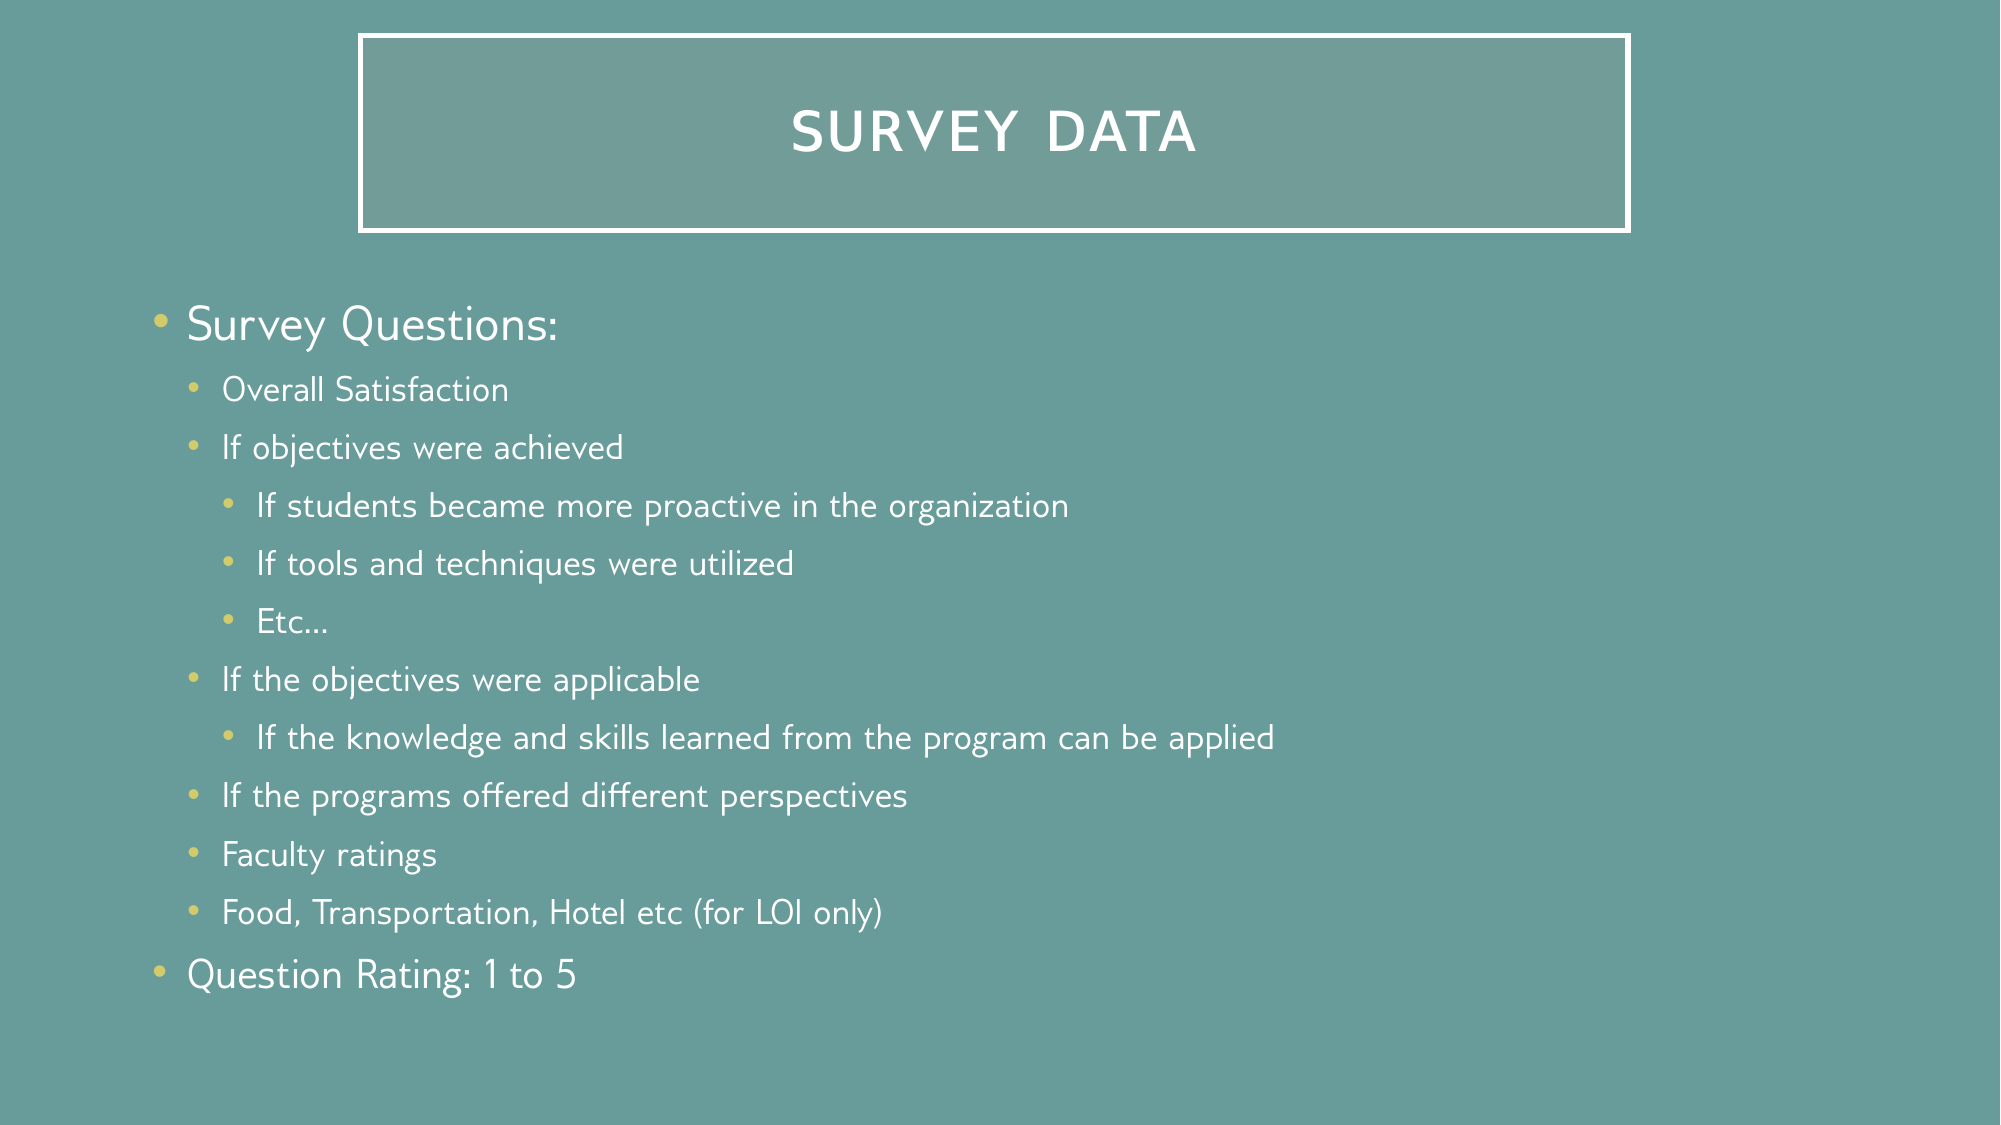

# Survey Data
Survey Questions:
Overall Satisfaction
If objectives were achieved
If students became more proactive in the organization
If tools and techniques were utilized
Etc…
If the objectives were applicable
If the knowledge and skills learned from the program can be applied
If the programs offered different perspectives
Faculty ratings
Food, Transportation, Hotel etc (for LOI only)
Question Rating: 1 to 5